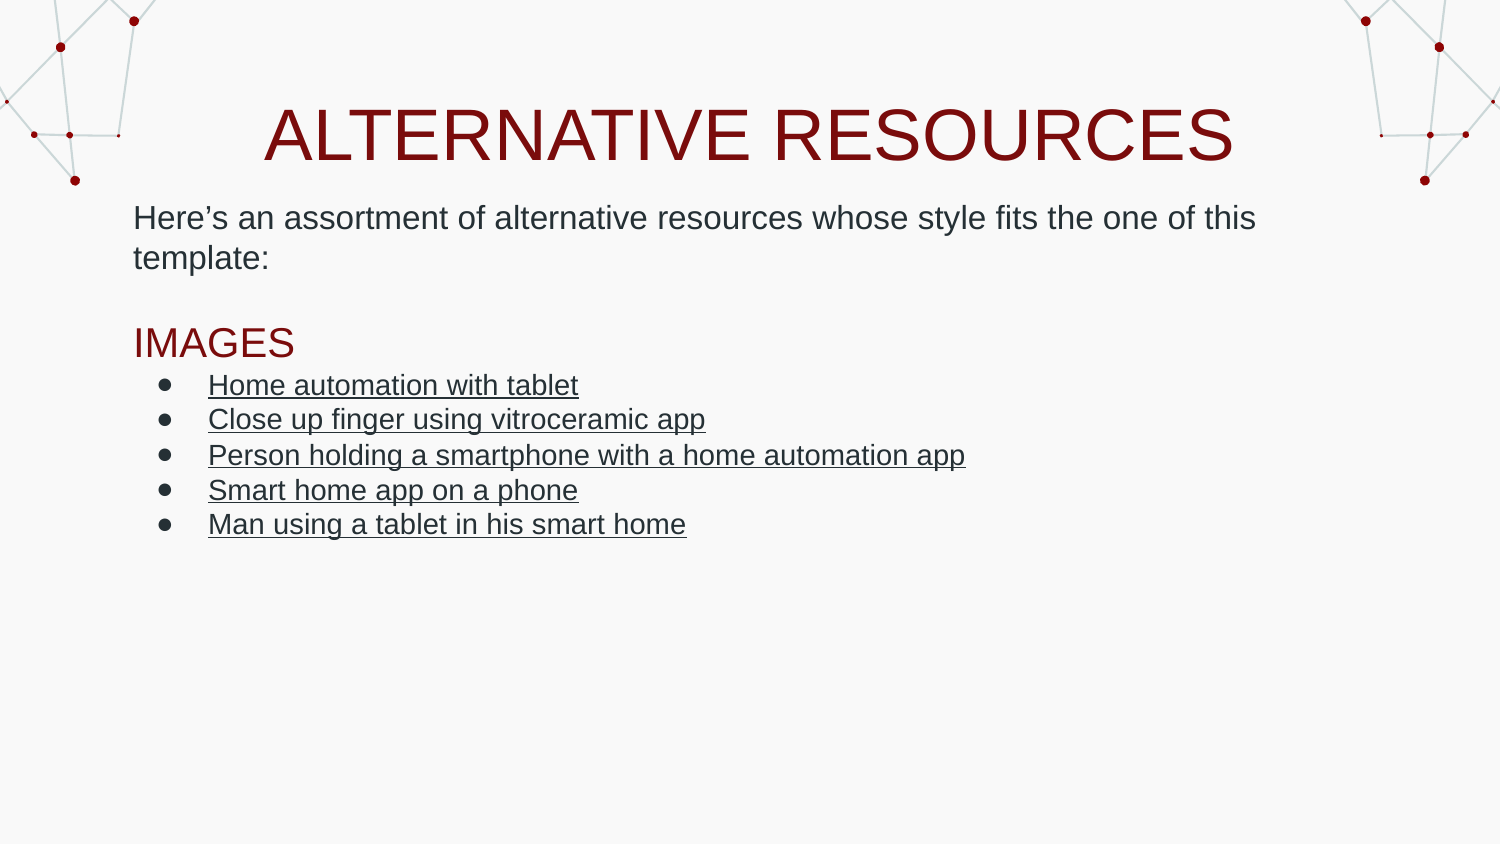

# ALTERNATIVE RESOURCES
Here’s an assortment of alternative resources whose style fits the one of this template:

IMAGES
Home automation with tablet
Close up finger using vitroceramic app
Person holding a smartphone with a home automation app
Smart home app on a phone
Man using a tablet in his smart home